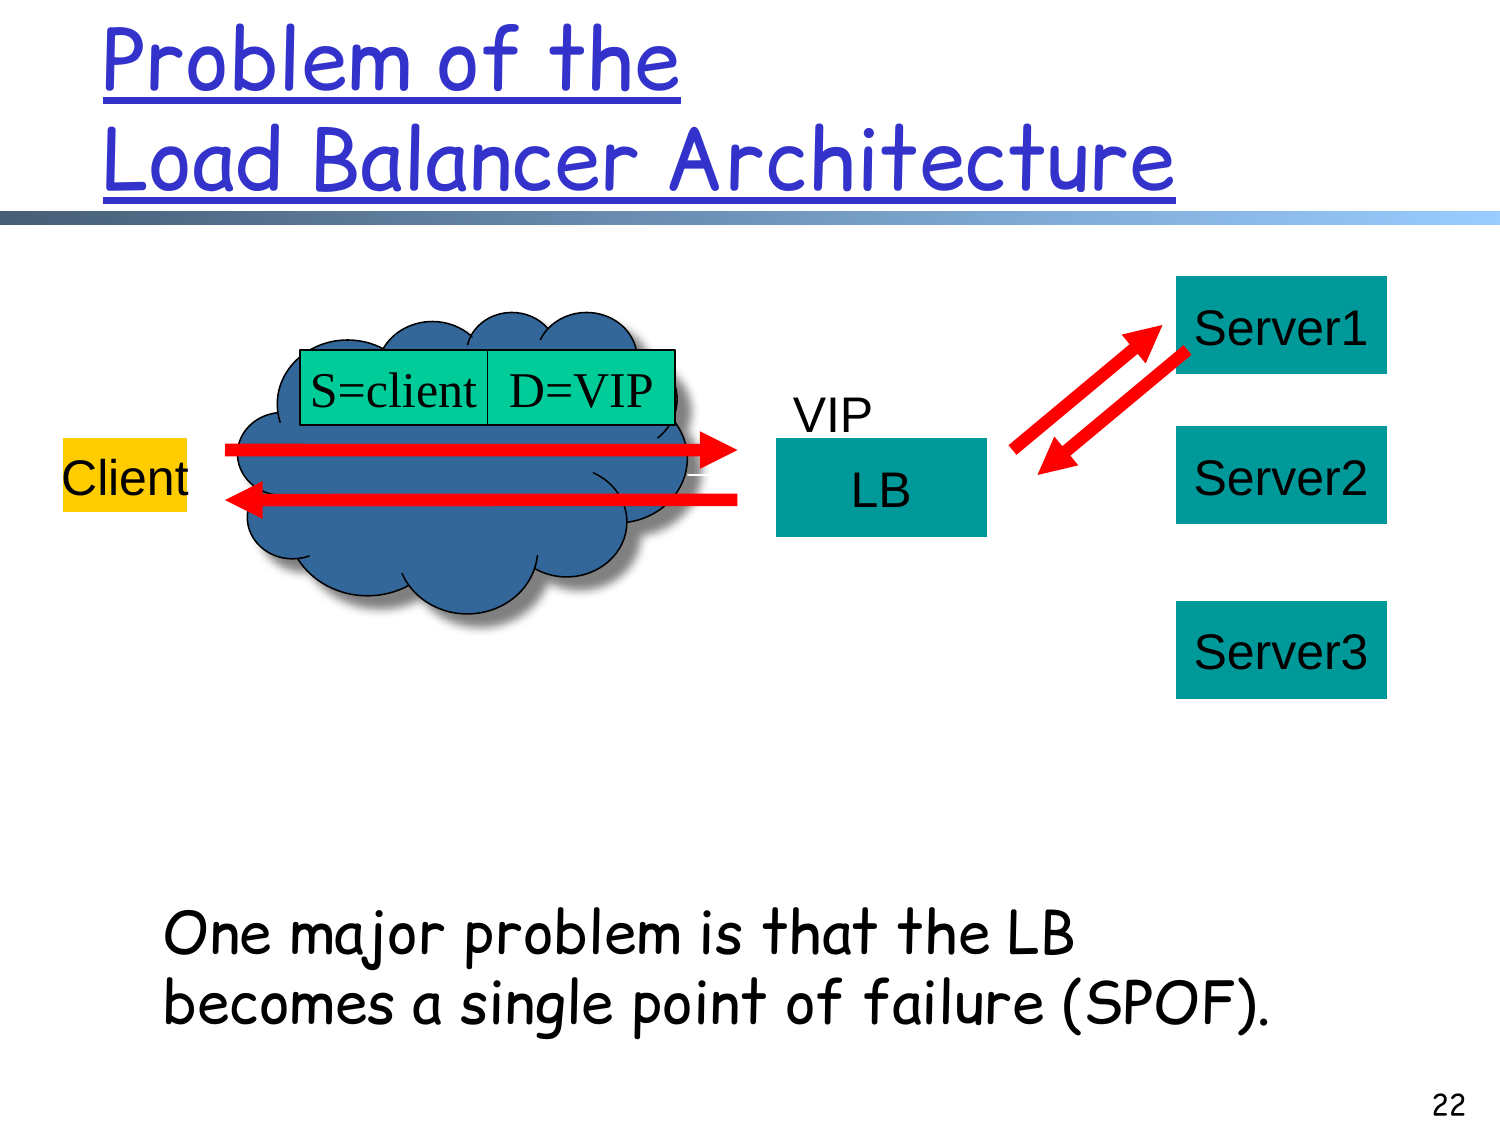

# Problem of the Load Balancer Architecture
Server1

S=client
D=VIP

VIP
Server2
Client
LB

Server3

One major problem is that the LB
becomes a single point of failure (SPOF).
22